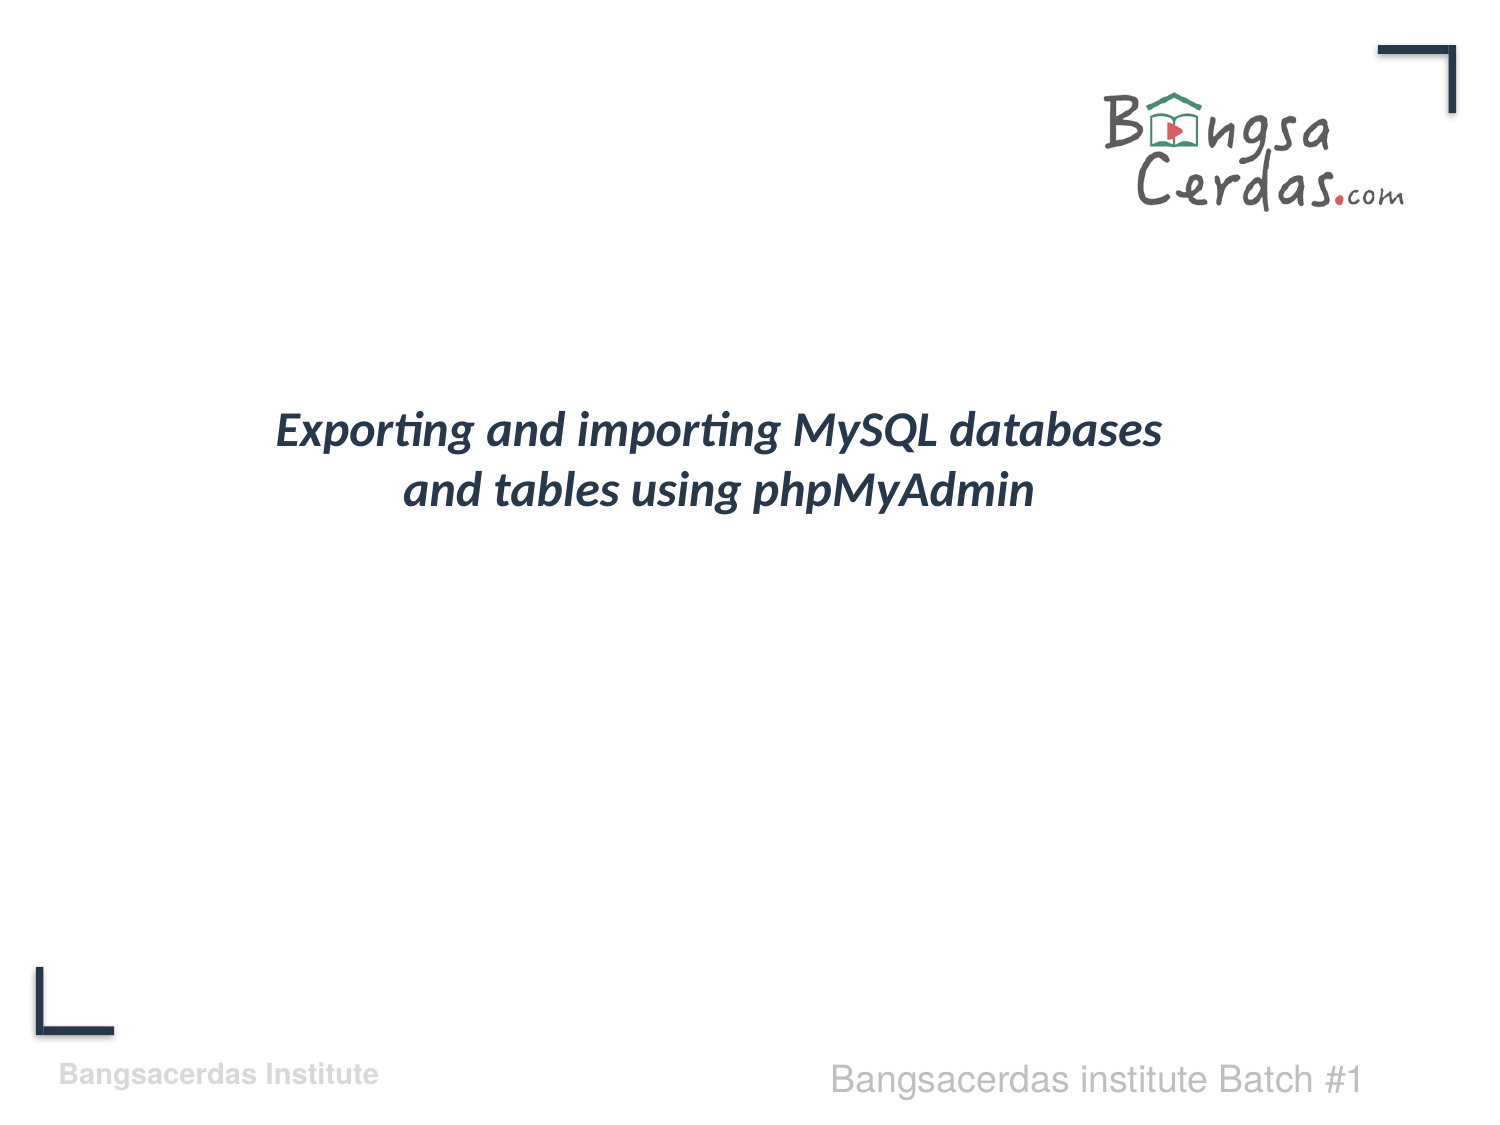

# Exporting and importing MySQL databases and tables using phpMyAdmin